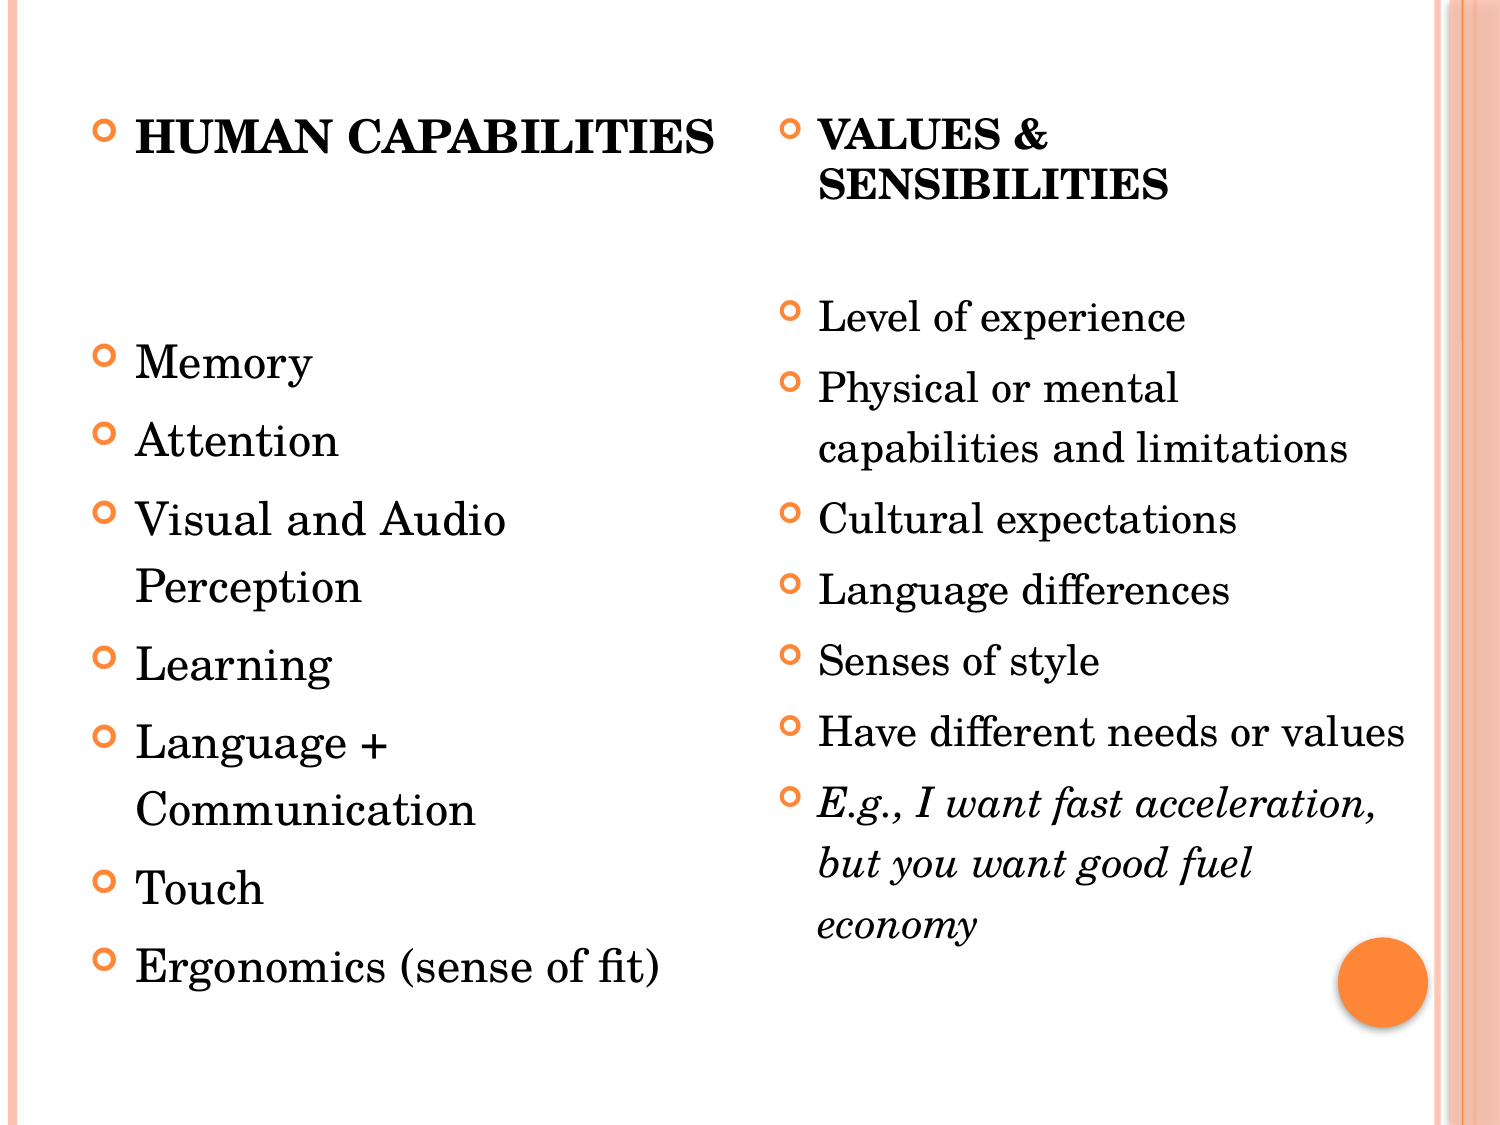

#
HUMAN CAPABILITIES

Memory
Attention
Visual and Audio Perception
Learning
Language + Communication
Touch
Ergonomics (sense of fit)

VALUES & SENSIBILITIES

Level of experience
Physical or mental capabilities and limitations
Cultural expectations
Language differences
Senses of style
Have different needs or values
E.g., I want fast acceleration, but you want good fuel economy